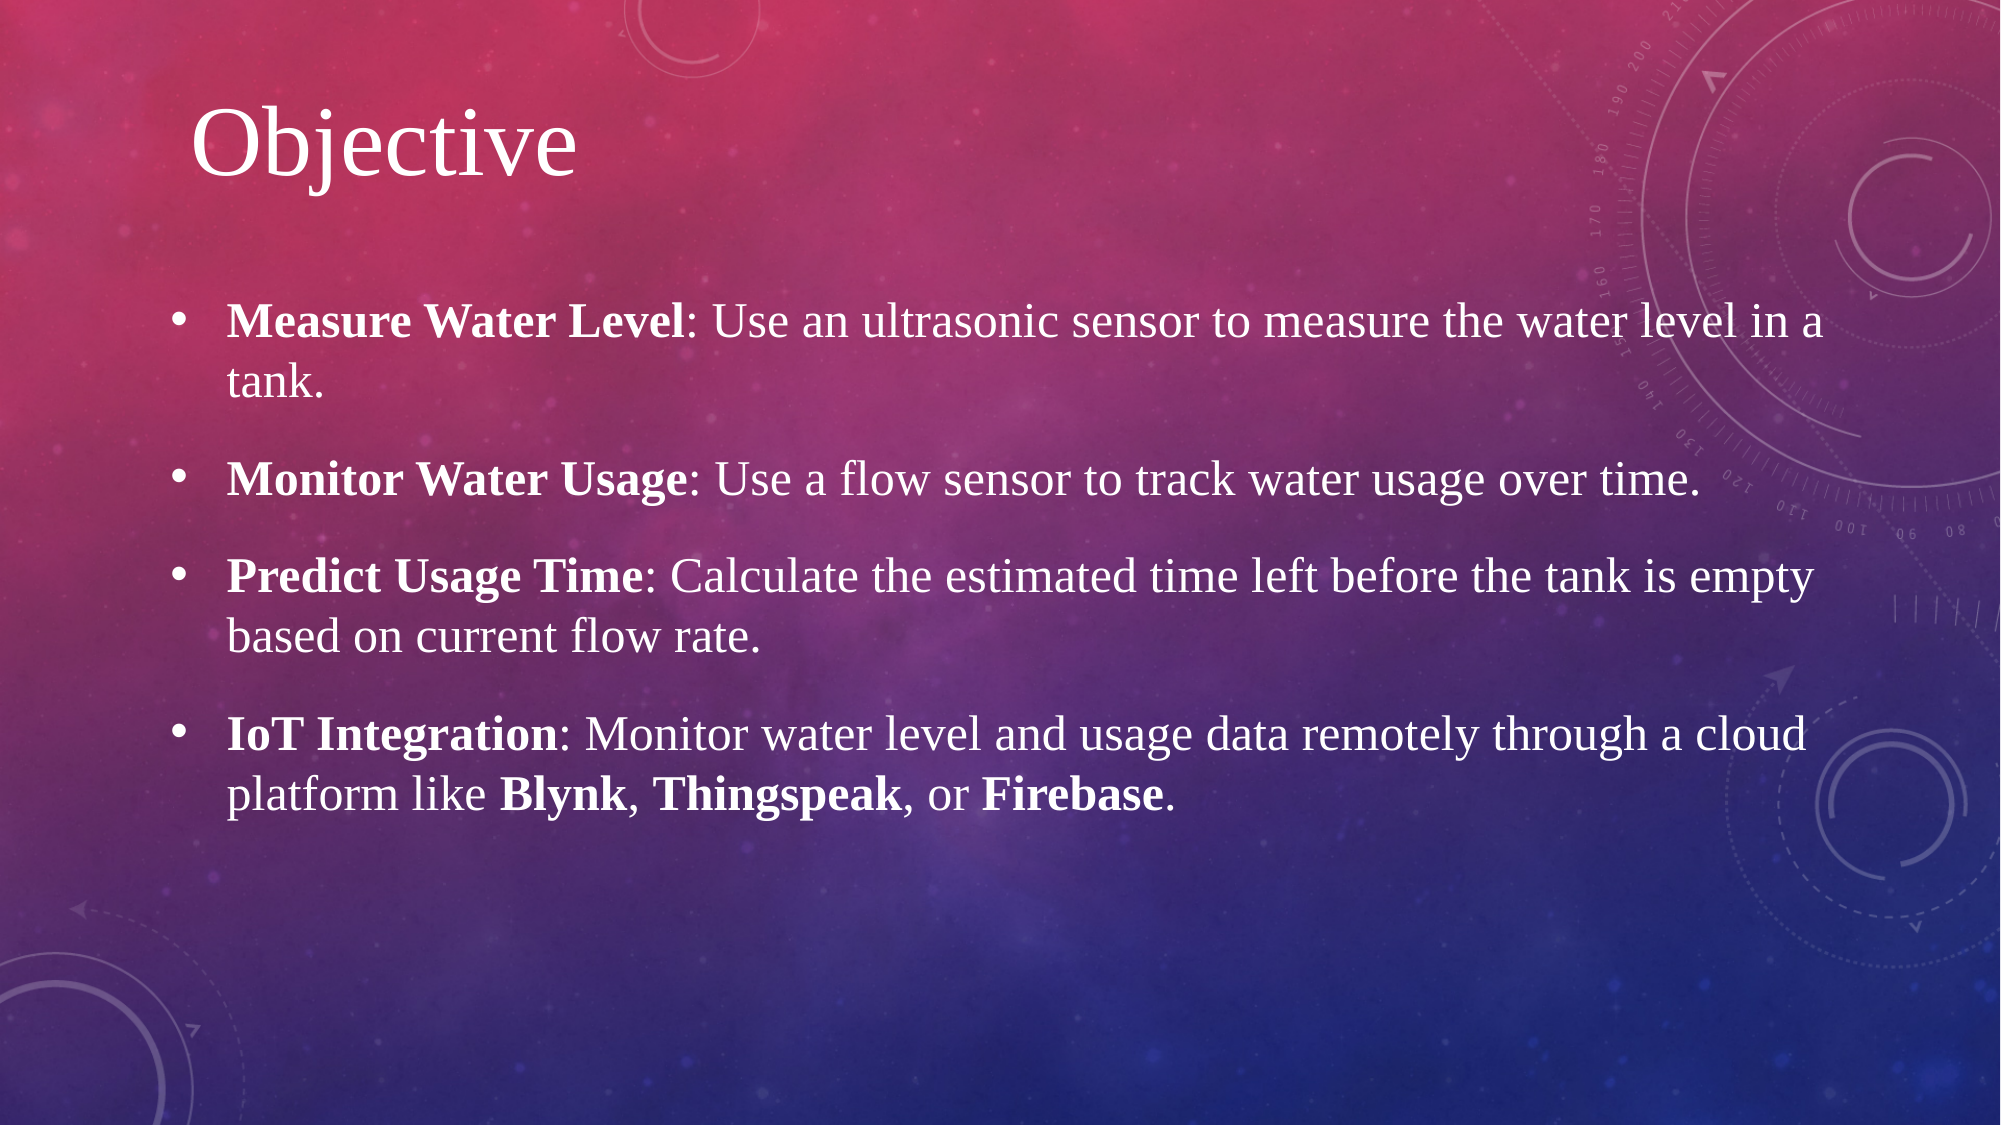

Objective

Measure Water Level: Use an ultrasonic sensor to measure the water level in a tank.
Monitor Water Usage: Use a flow sensor to track water usage over time.
Predict Usage Time: Calculate the estimated time left before the tank is empty based on current flow rate.
IoT Integration: Monitor water level and usage data remotely through a cloud platform like Blynk, Thingspeak, or Firebase.